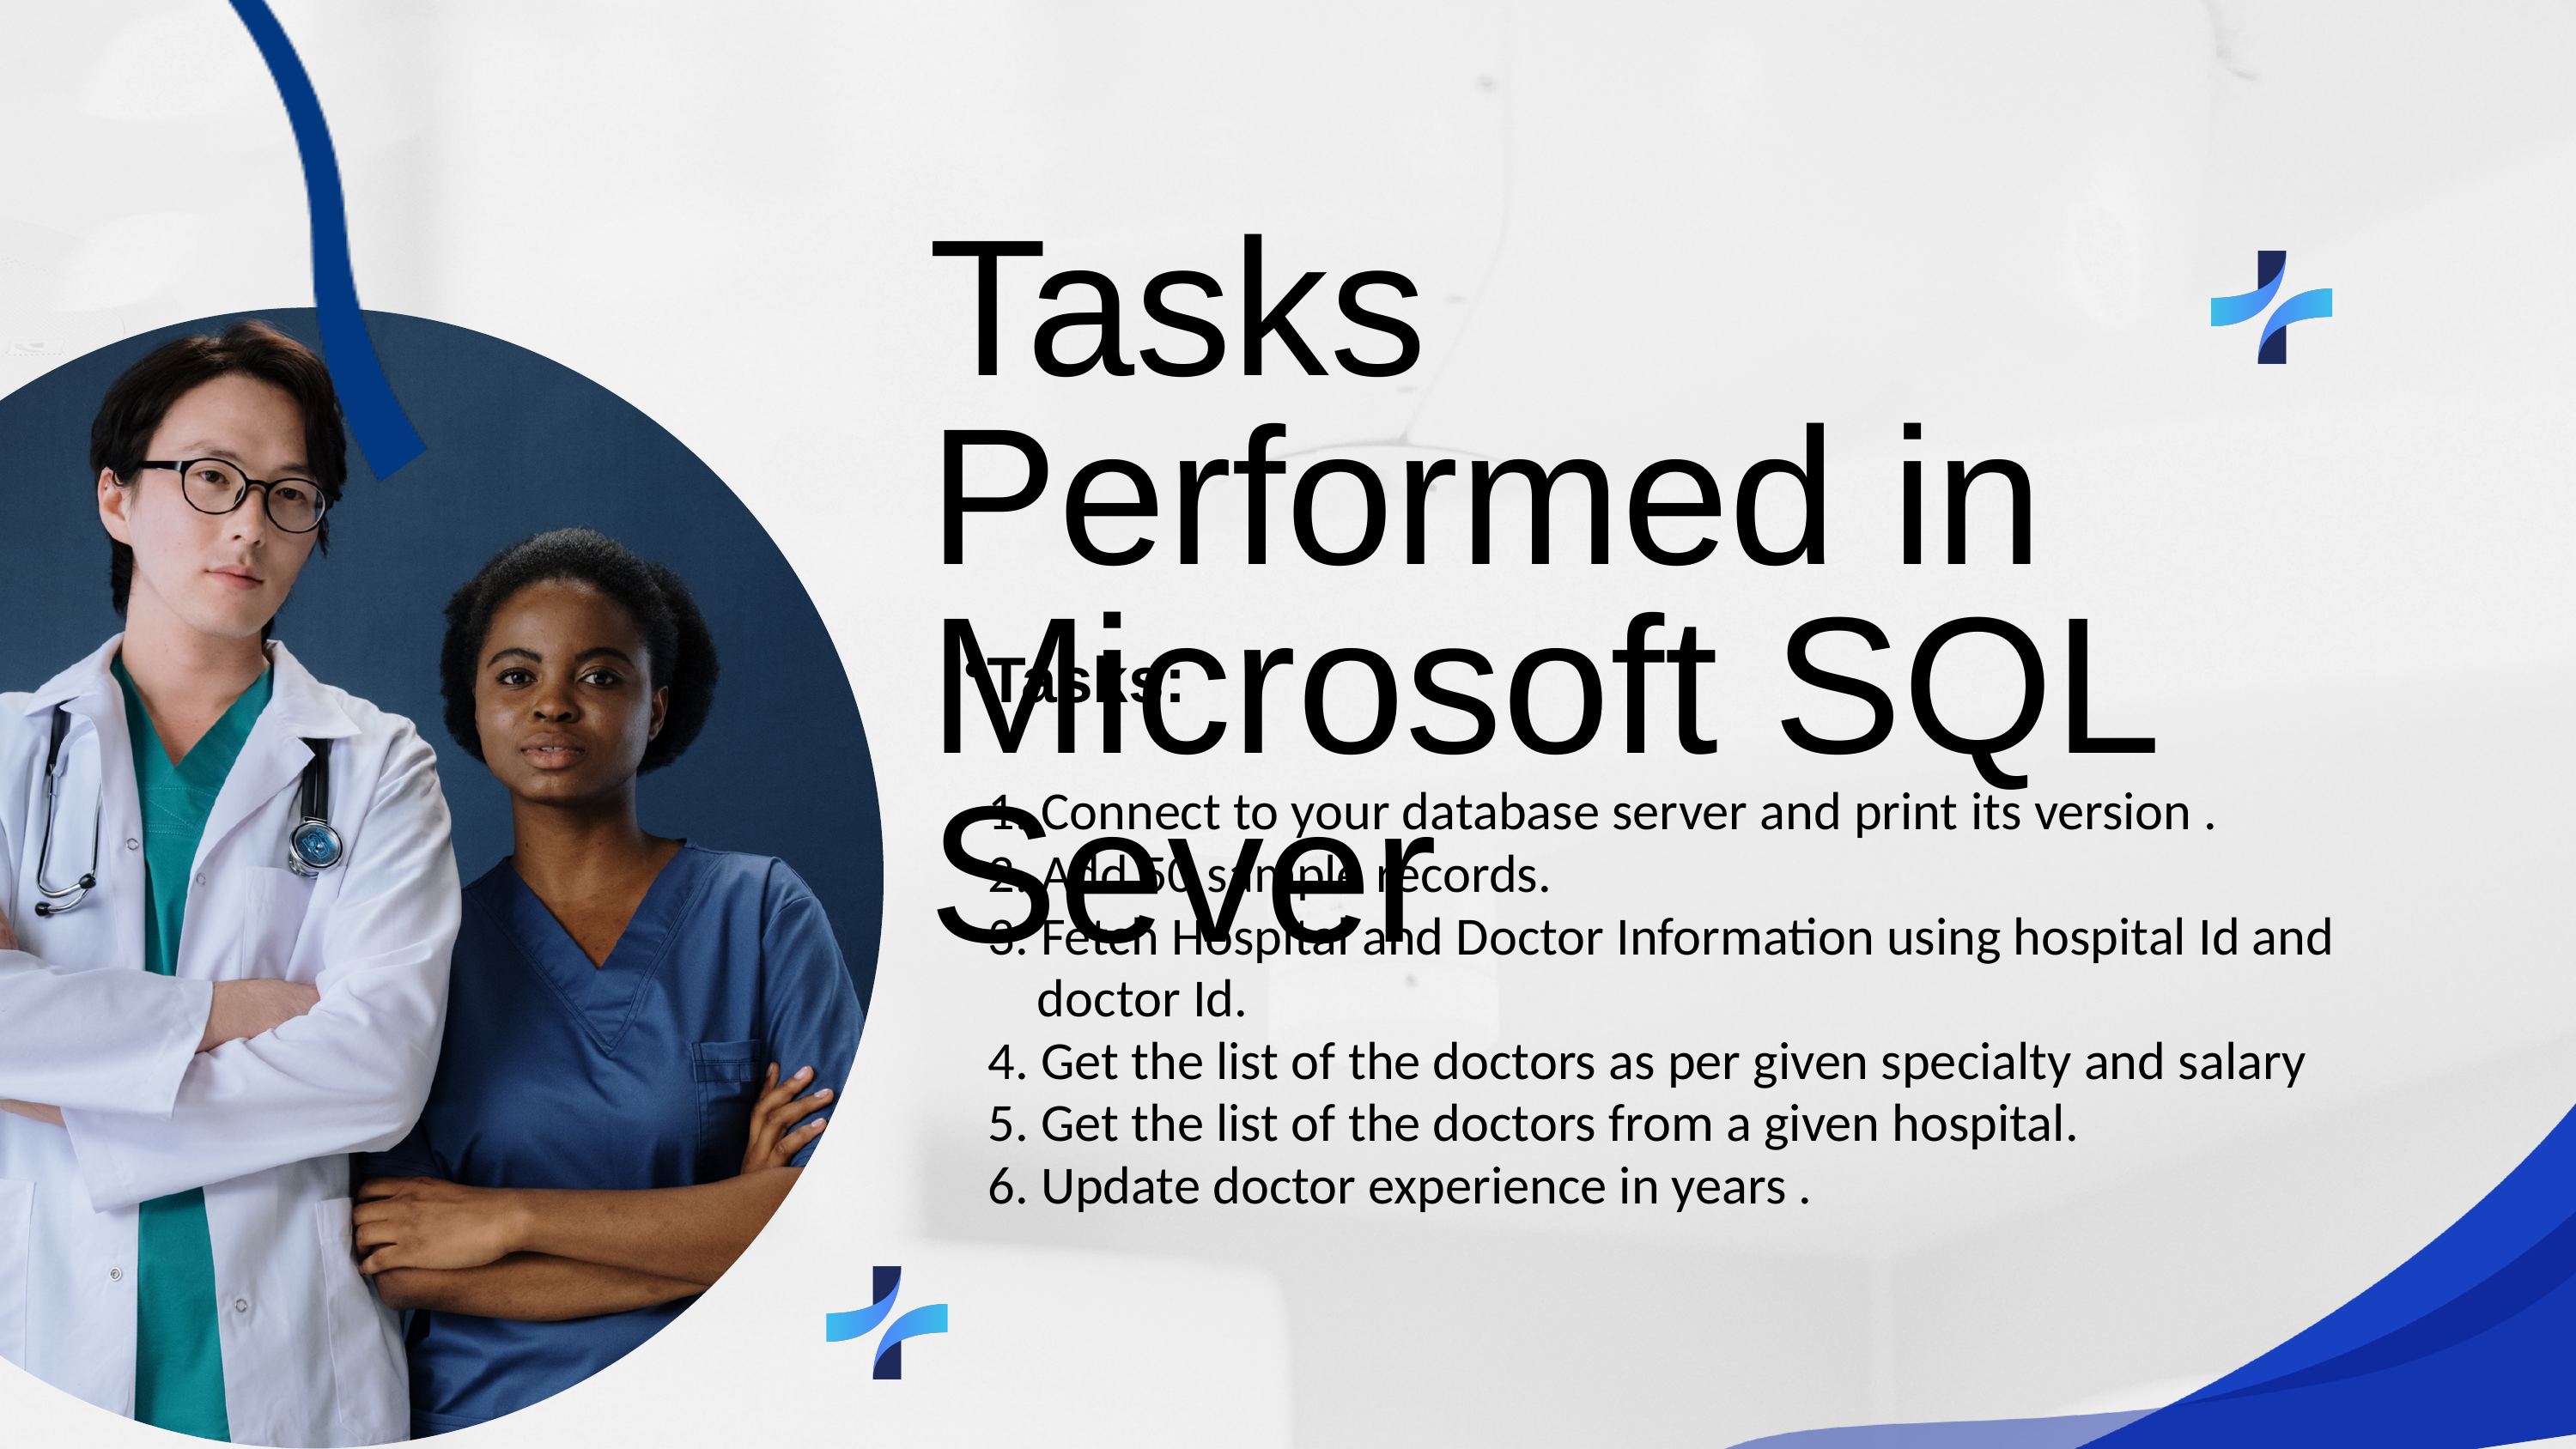

Tasks Performed in Microsoft SQL Sever

Tasks:

  1. Connect to your database server and print its version .
  2. Add 50 sample records.
  3. Fetch Hospital and Doctor Information using hospital Id and
      doctor Id.
  4. Get the list of the doctors as per given specialty and salary
  5. Get the list of the doctors from a given hospital.
  6. Update doctor experience in years .